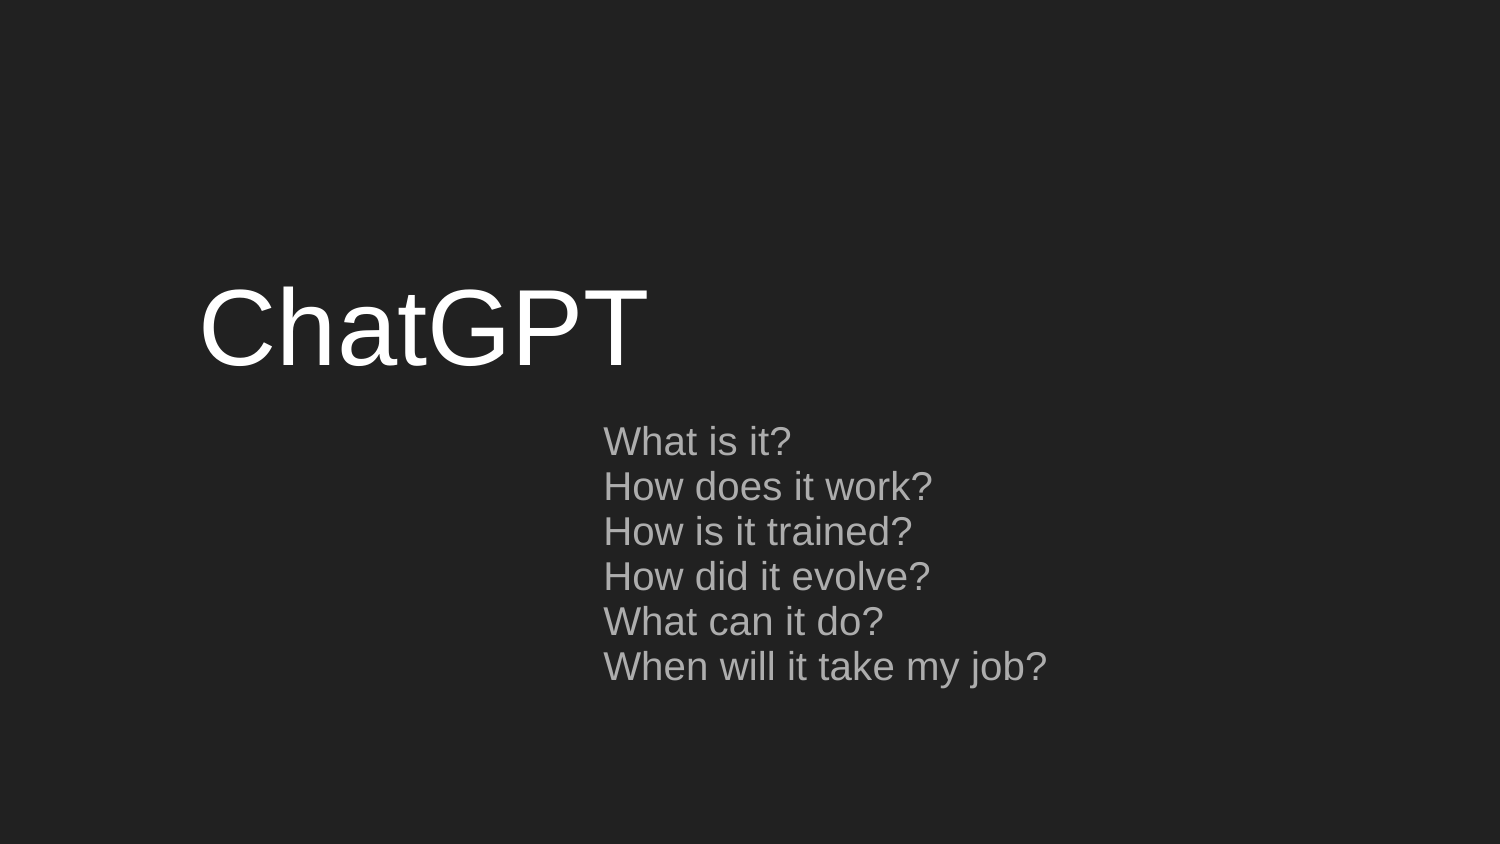

# ChatGPT
What is it?
How does it work?
How is it trained?
How did it evolve?
What can it do?
When will it take my job?